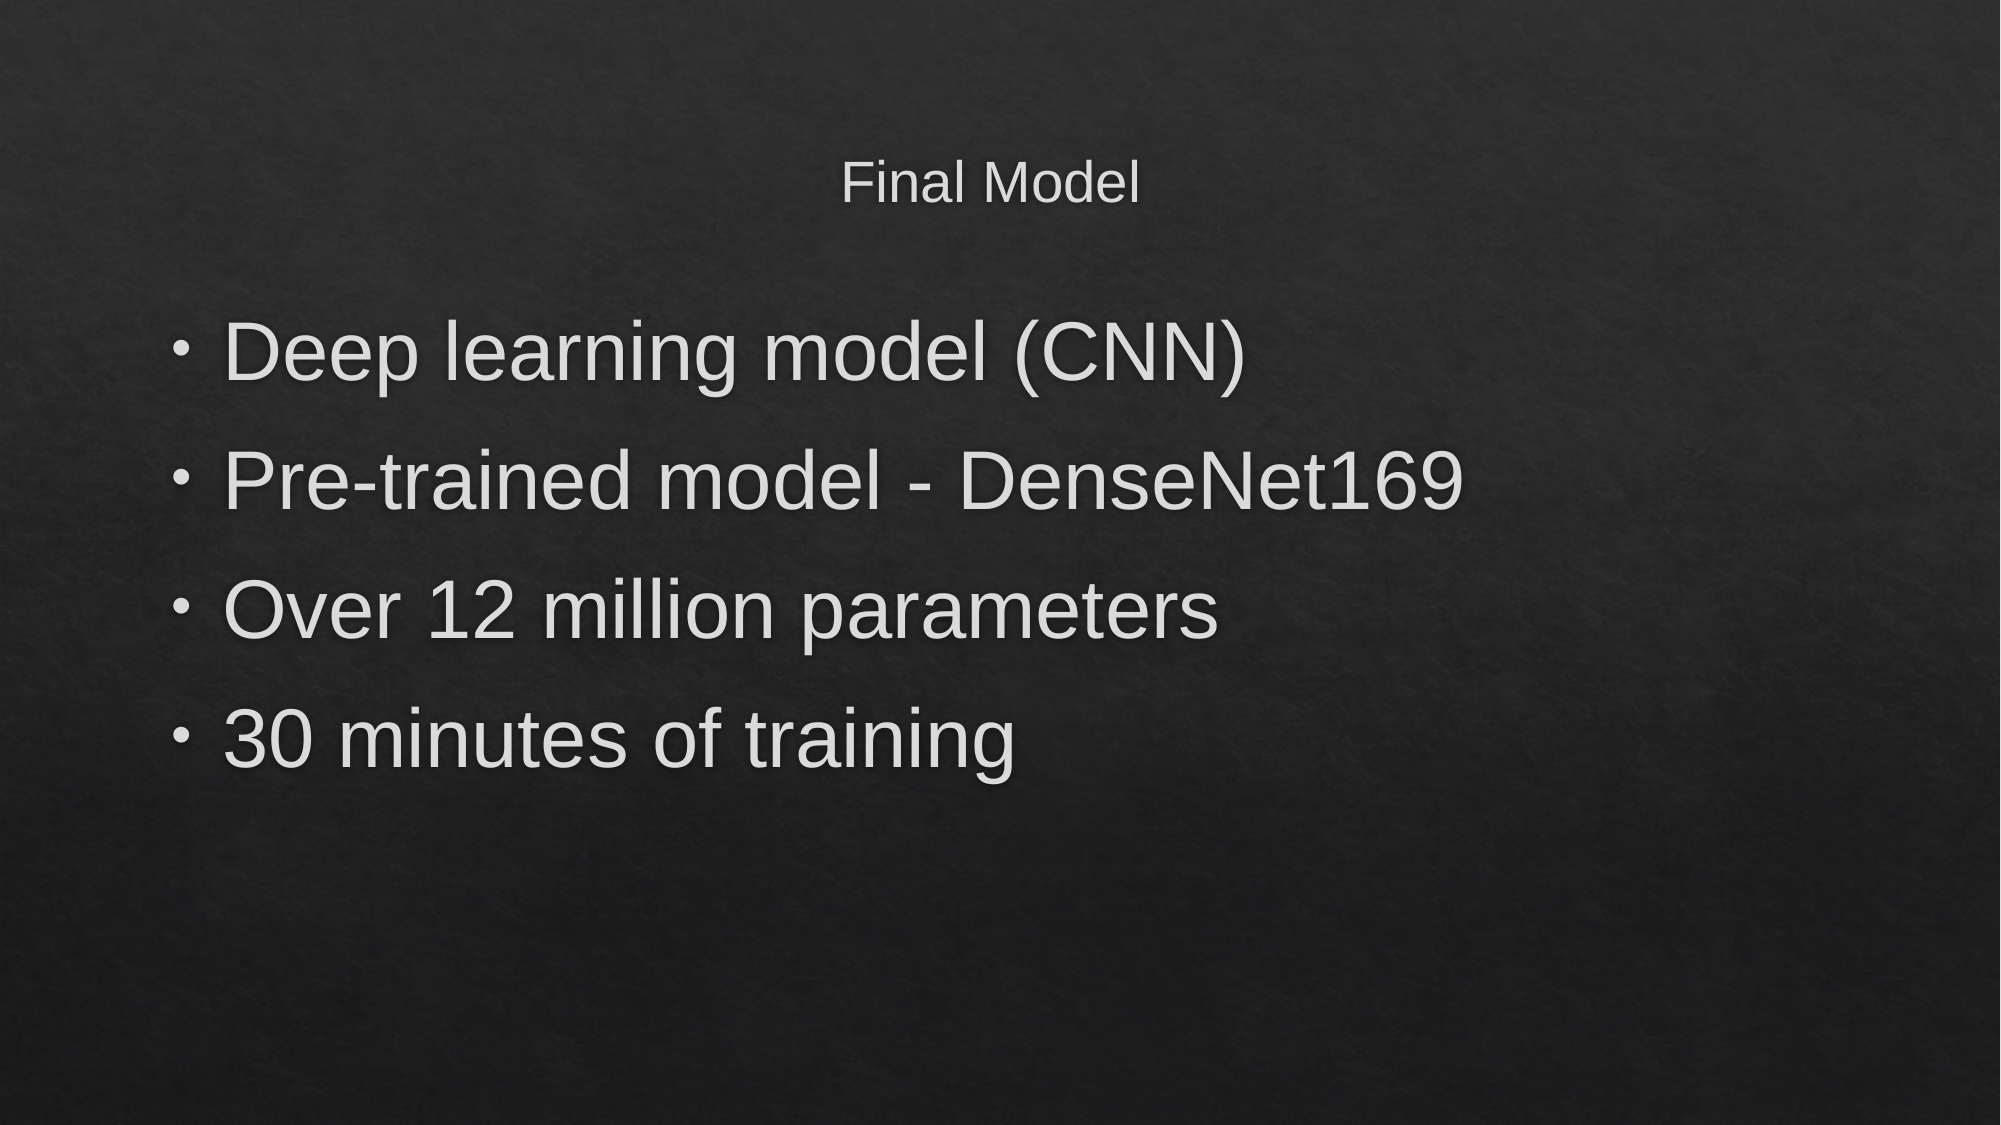

# Final Model
Deep learning model (CNN)
Pre-trained model - DenseNet169
Over 12 million parameters
30 minutes of training